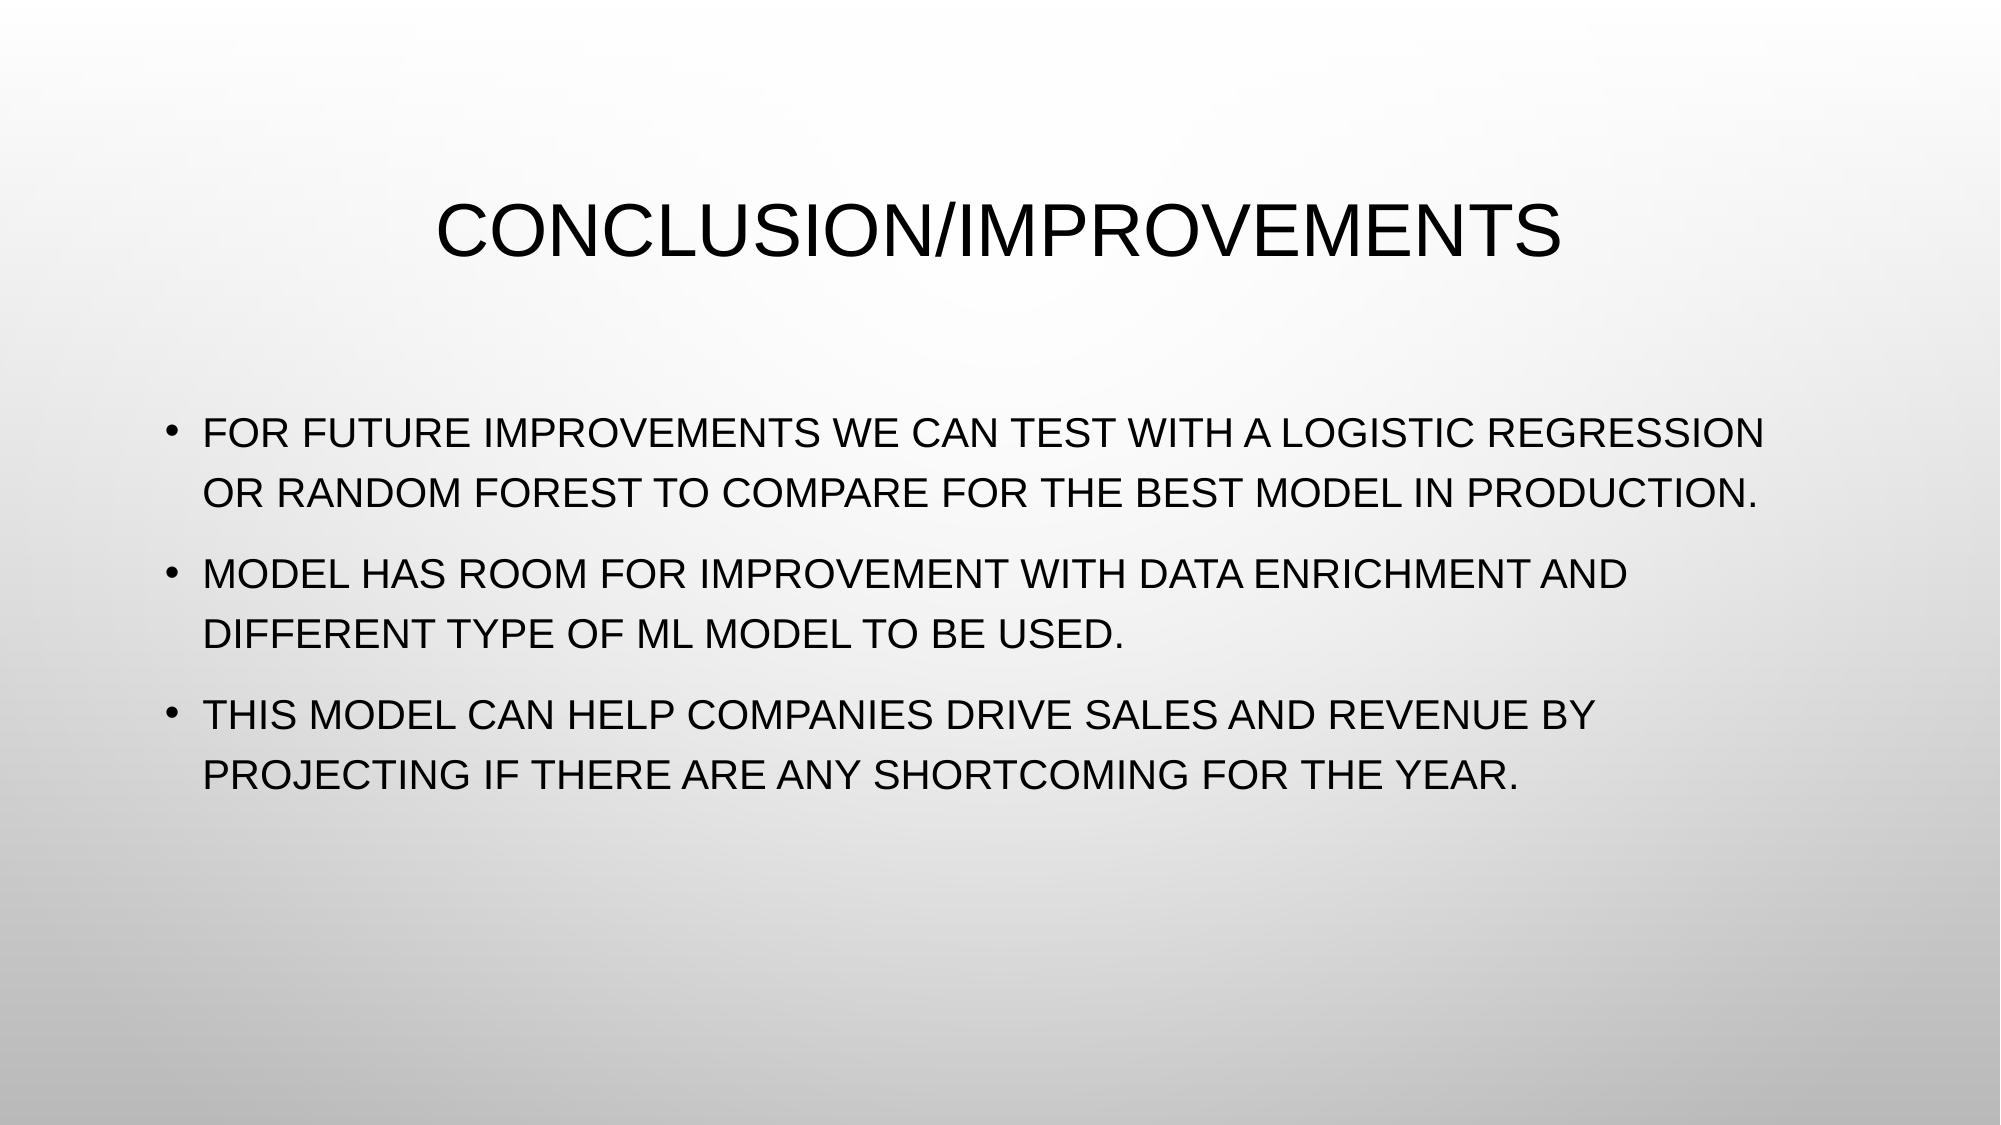

# Conclusion/improvements
For future improvements we can test with a logistic regression or RANDOM FOREST to compare for the best model in production.
Model has room for improvement with data enrichment and different type of ML model to be used.
This model can help companies DRIVE SALES AND REVENUE BY PROJECTING IF THERE ARE ANY SHORTCOMING FOR THE YEAR.